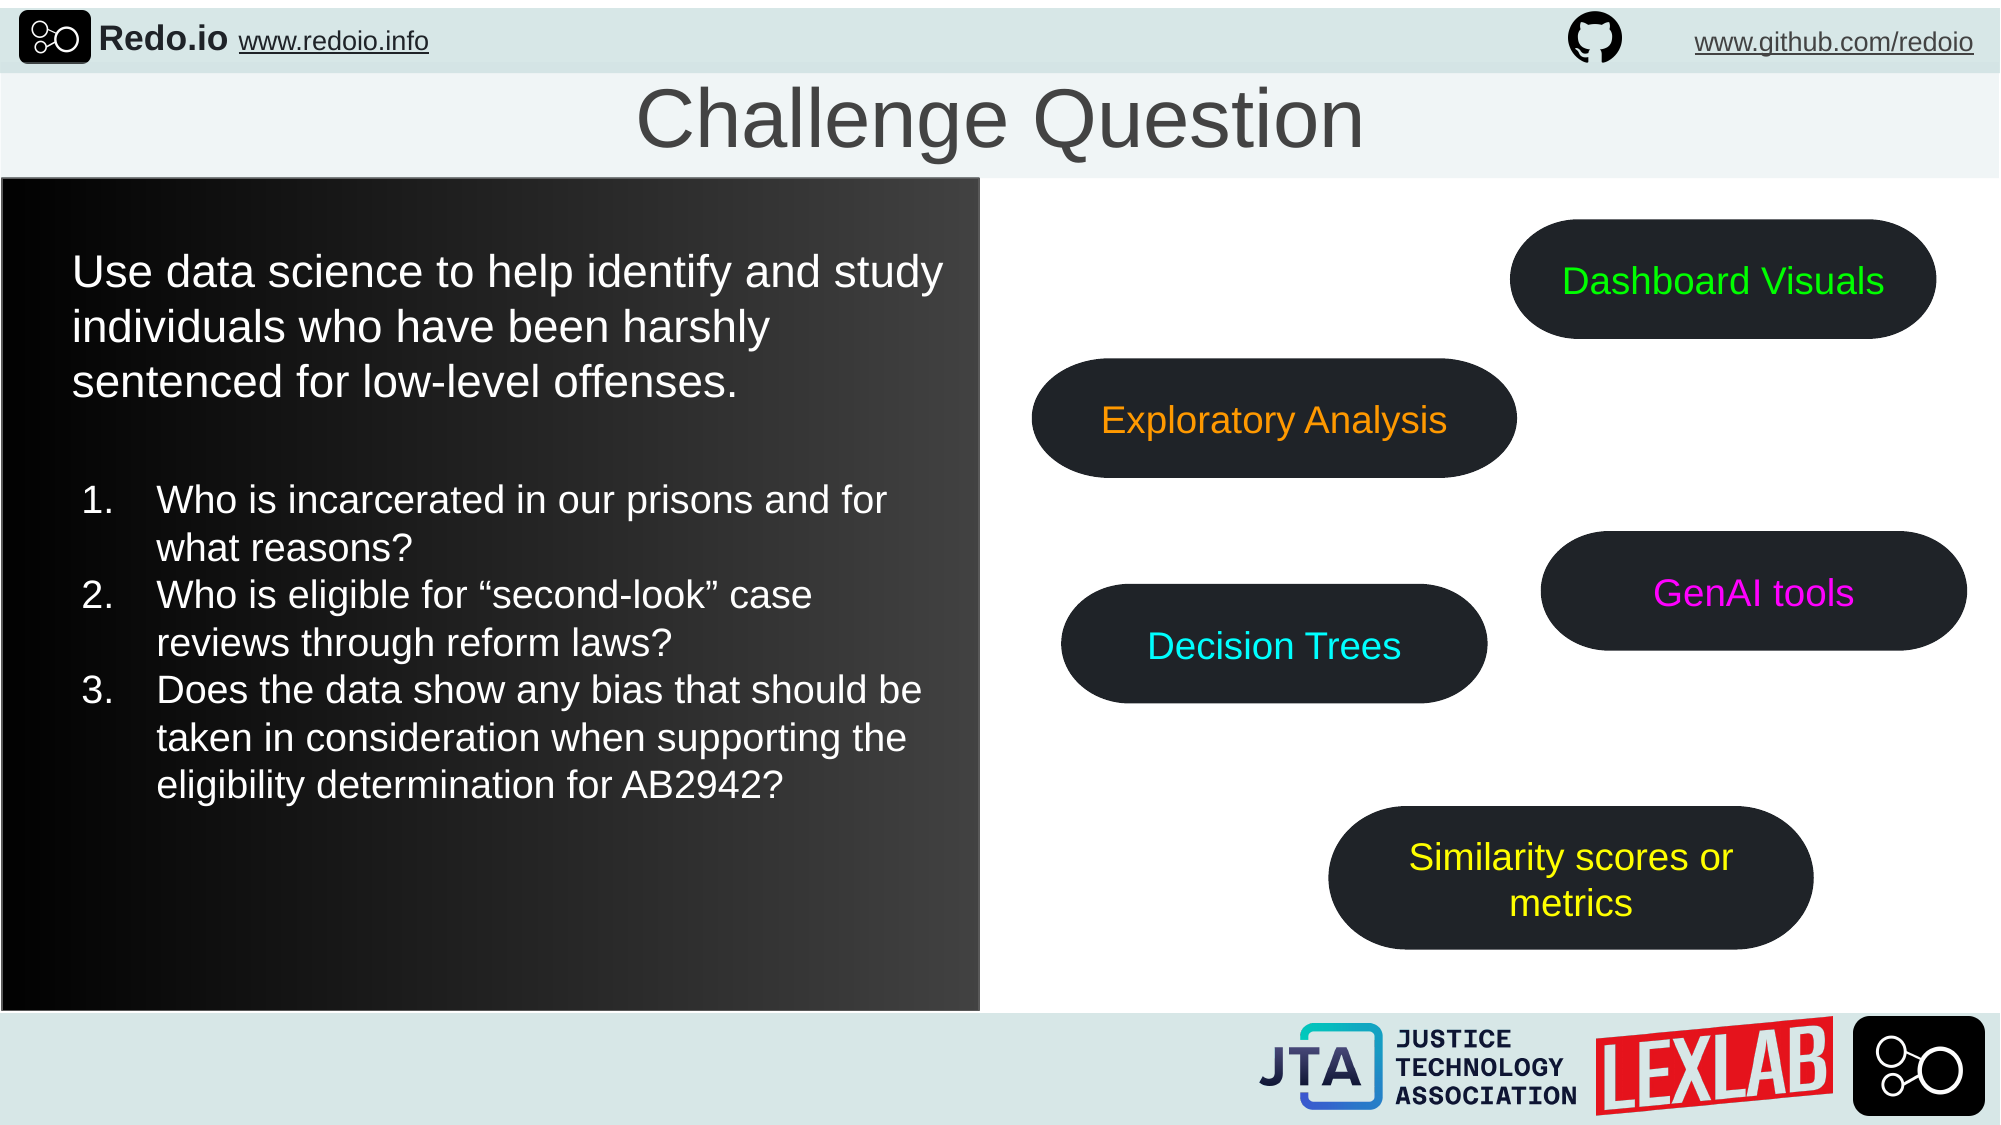

Challenge Question

Dashboard Visuals
Use data science to help identify and study individuals who have been harshly sentenced for low-level offenses.

Who is incarcerated in our prisons and for what reasons?
Who is eligible for “second-look” case reviews through reform laws?
Does the data show any bias that should be taken in consideration when supporting the eligibility determination for AB2942?

Exploratory Analysis

GenAI tools

Decision Trees

Similarity scores or metrics